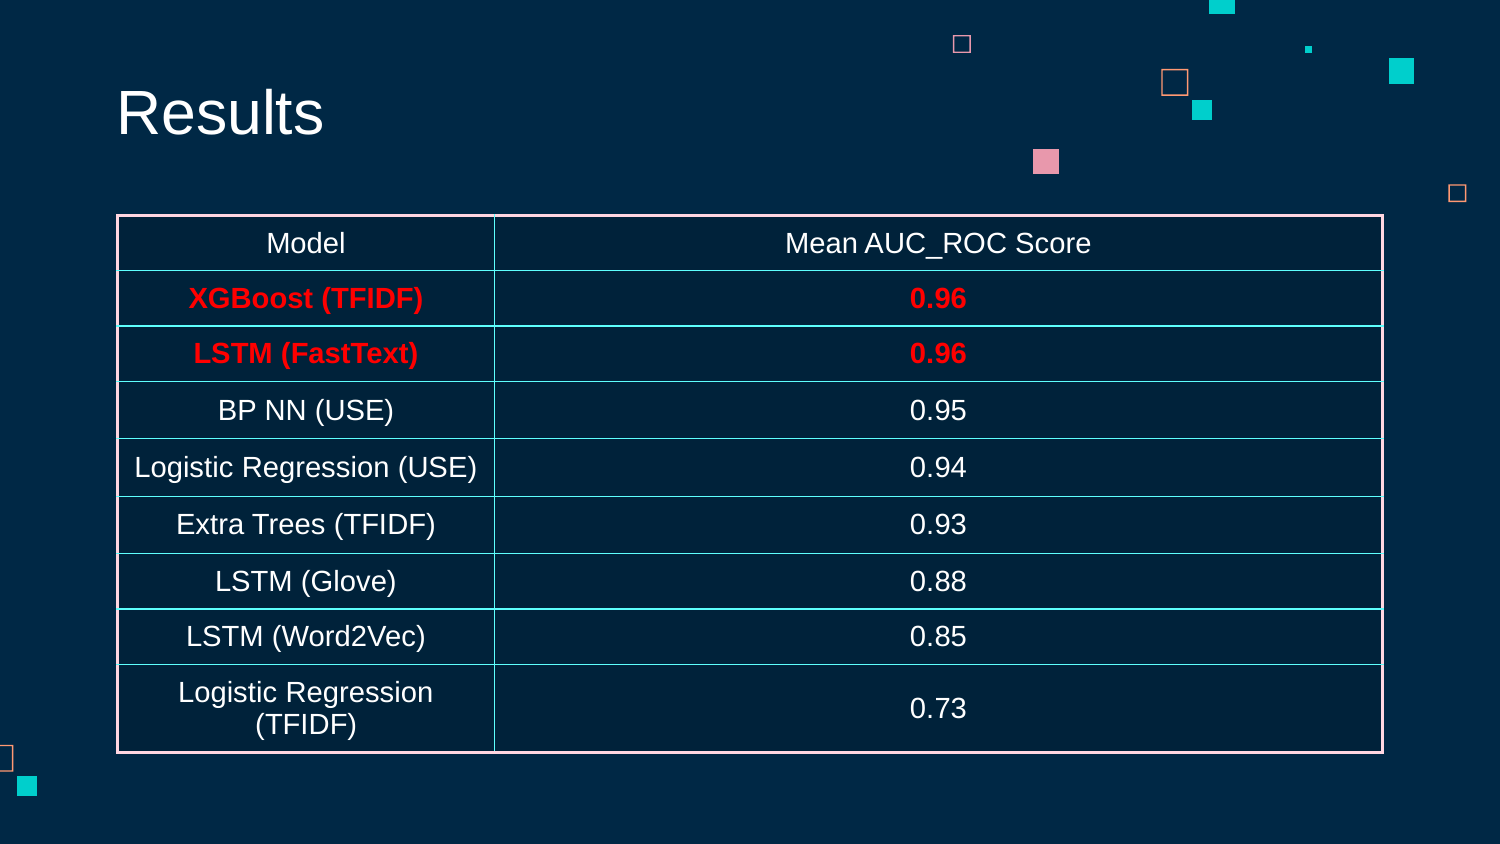

# Results
| Model | Mean AUC\_ROC Score |
| --- | --- |
| XGBoost (TFIDF) | 0.96 |
| LSTM (FastText) | 0.96 |
| BP NN (USE) | 0.95 |
| Logistic Regression (USE) | 0.94 |
| Extra Trees (TFIDF) | 0.93 |
| LSTM (Glove) | 0.88 |
| LSTM (Word2Vec) | 0.85 |
| Logistic Regression (TFIDF) | 0.73 |